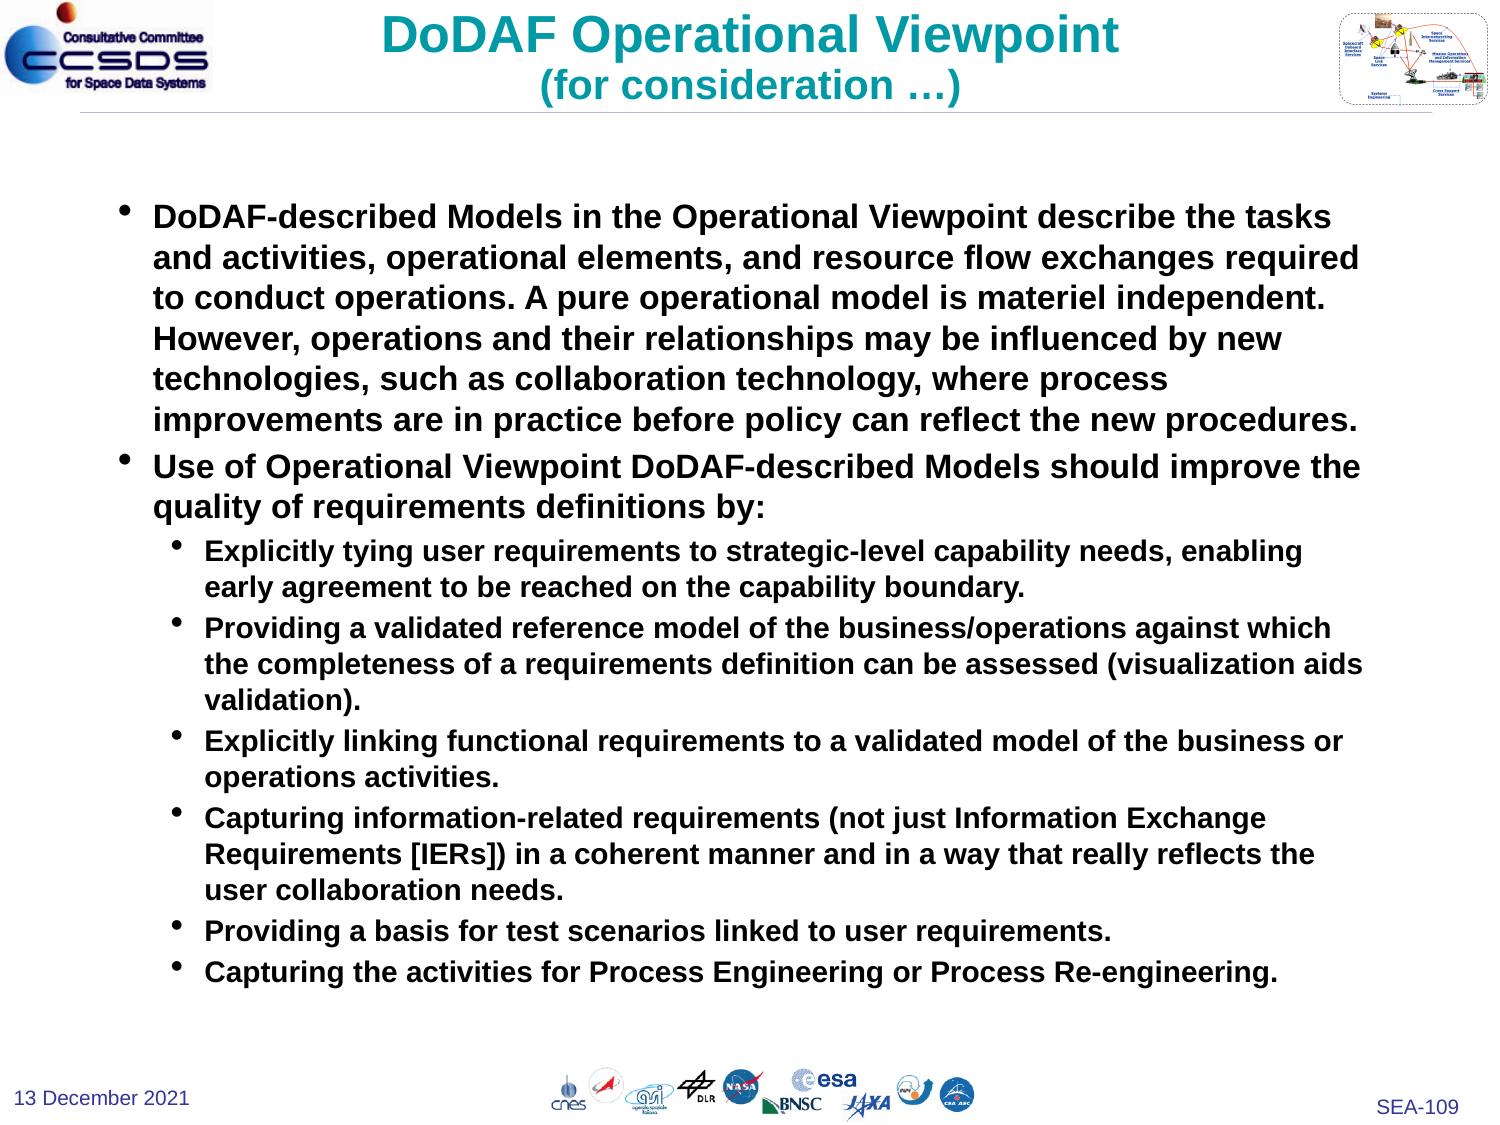

# DoDAF Operational Viewpoint (for consideration …)
DoDAF-described Models in the Operational Viewpoint describe the tasks and activities, operational elements, and resource flow exchanges required to conduct operations. A pure operational model is materiel independent. However, operations and their relationships may be influenced by new technologies, such as collaboration technology, where process improvements are in practice before policy can reflect the new procedures.
Use of Operational Viewpoint DoDAF-described Models should improve the quality of requirements definitions by:
Explicitly tying user requirements to strategic-level capability needs, enabling early agreement to be reached on the capability boundary.
Providing a validated reference model of the business/operations against which the completeness of a requirements definition can be assessed (visualization aids validation).
Explicitly linking functional requirements to a validated model of the business or operations activities.
Capturing information-related requirements (not just Information Exchange Requirements [IERs]) in a coherent manner and in a way that really reflects the user collaboration needs.
Providing a basis for test scenarios linked to user requirements.
Capturing the activities for Process Engineering or Process Re-engineering.
13 December 2021